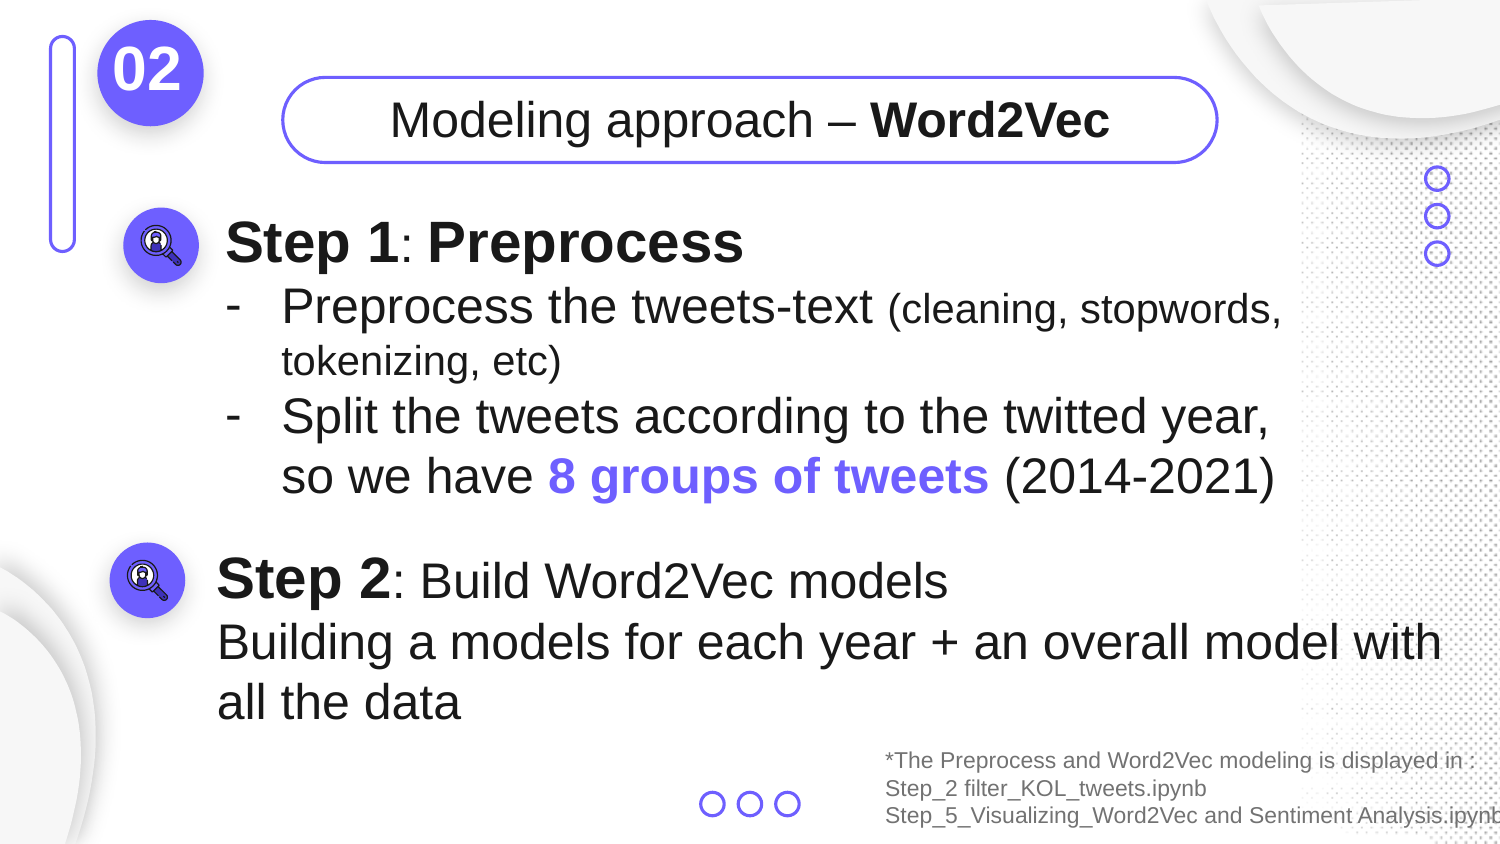

02
# Modeling approach – Word2Vec
Step 1: Preprocess
Preprocess the tweets-text (cleaning, stopwords,  tokenizing, etc)
Split the tweets according to the twitted year, so we have 8 groups of tweets (2014-2021)

Step 2: Build Word2Vec models
Building a models for each year + an overall model with all the data

*The Preprocess and Word2Vec modeling is displayed in :
Step_2 filter_KOL_tweets.ipynb
Step_5_Visualizing_Word2Vec and Sentiment Analysis.ipynb